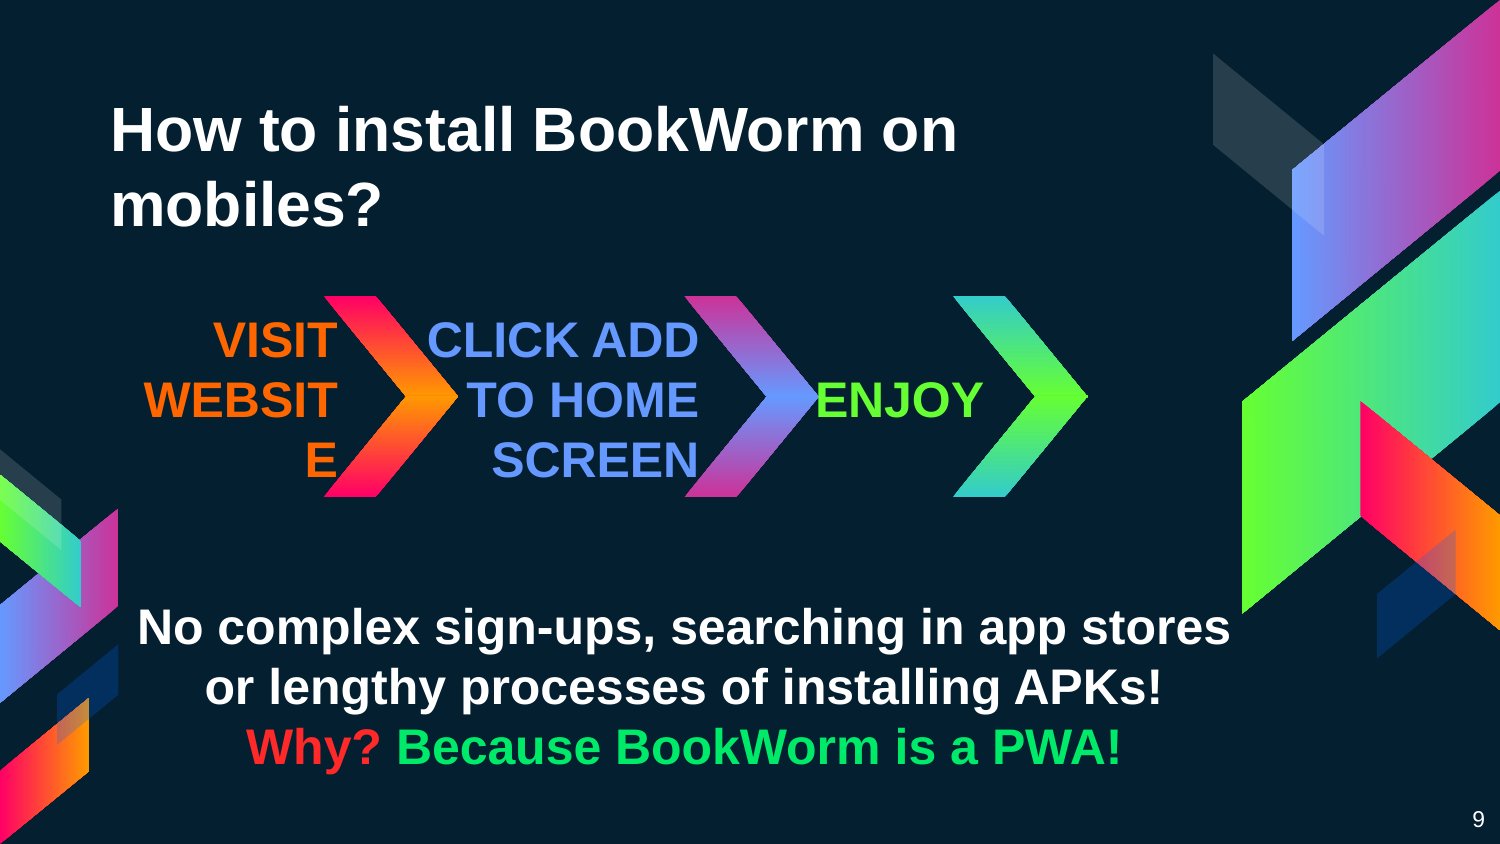

# How to install BookWorm on mobiles?

VISIT
WEBSITE
CLICK ADD
TO HOME
SCREEN
ENJOY
No complex sign-ups, searching in app stores or lengthy processes of installing APKs!
Why? Because BookWorm is a PWA!
9